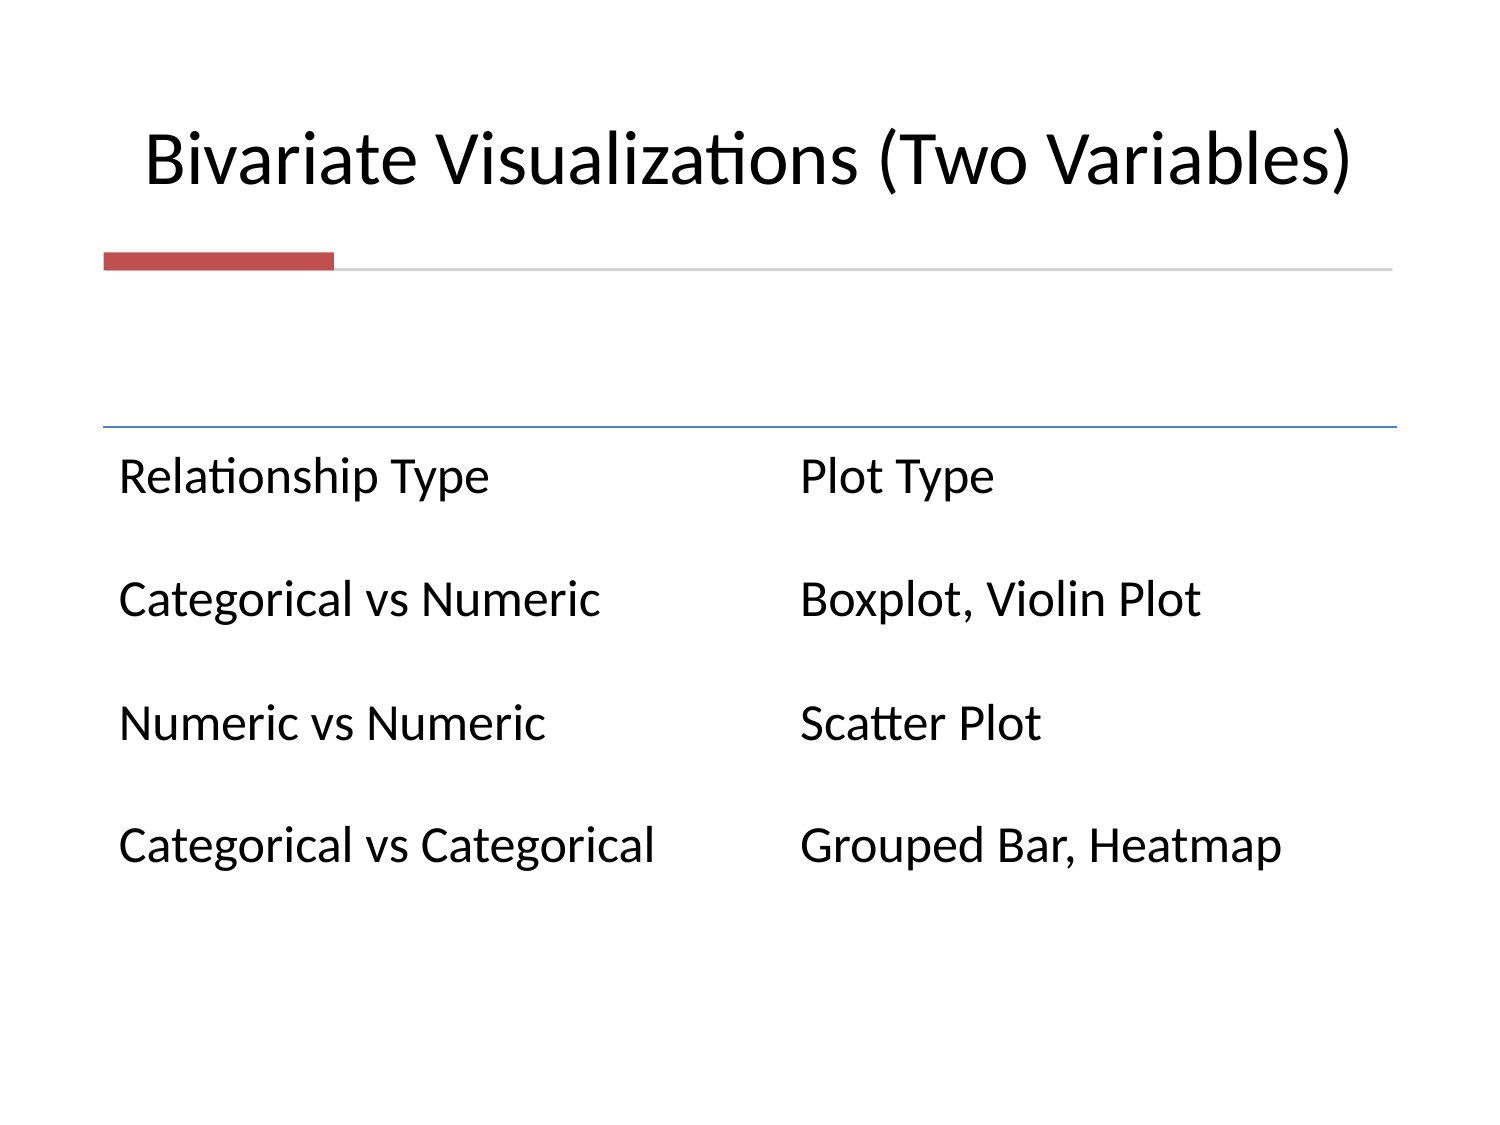

# Bivariate Visualizations (Two Variables)

| Relationship Type | Plot Type |
| --- | --- |
| Categorical vs Numeric | Boxplot, Violin Plot |
| Numeric vs Numeric | Scatter Plot |
| Categorical vs Categorical | Grouped Bar, Heatmap |